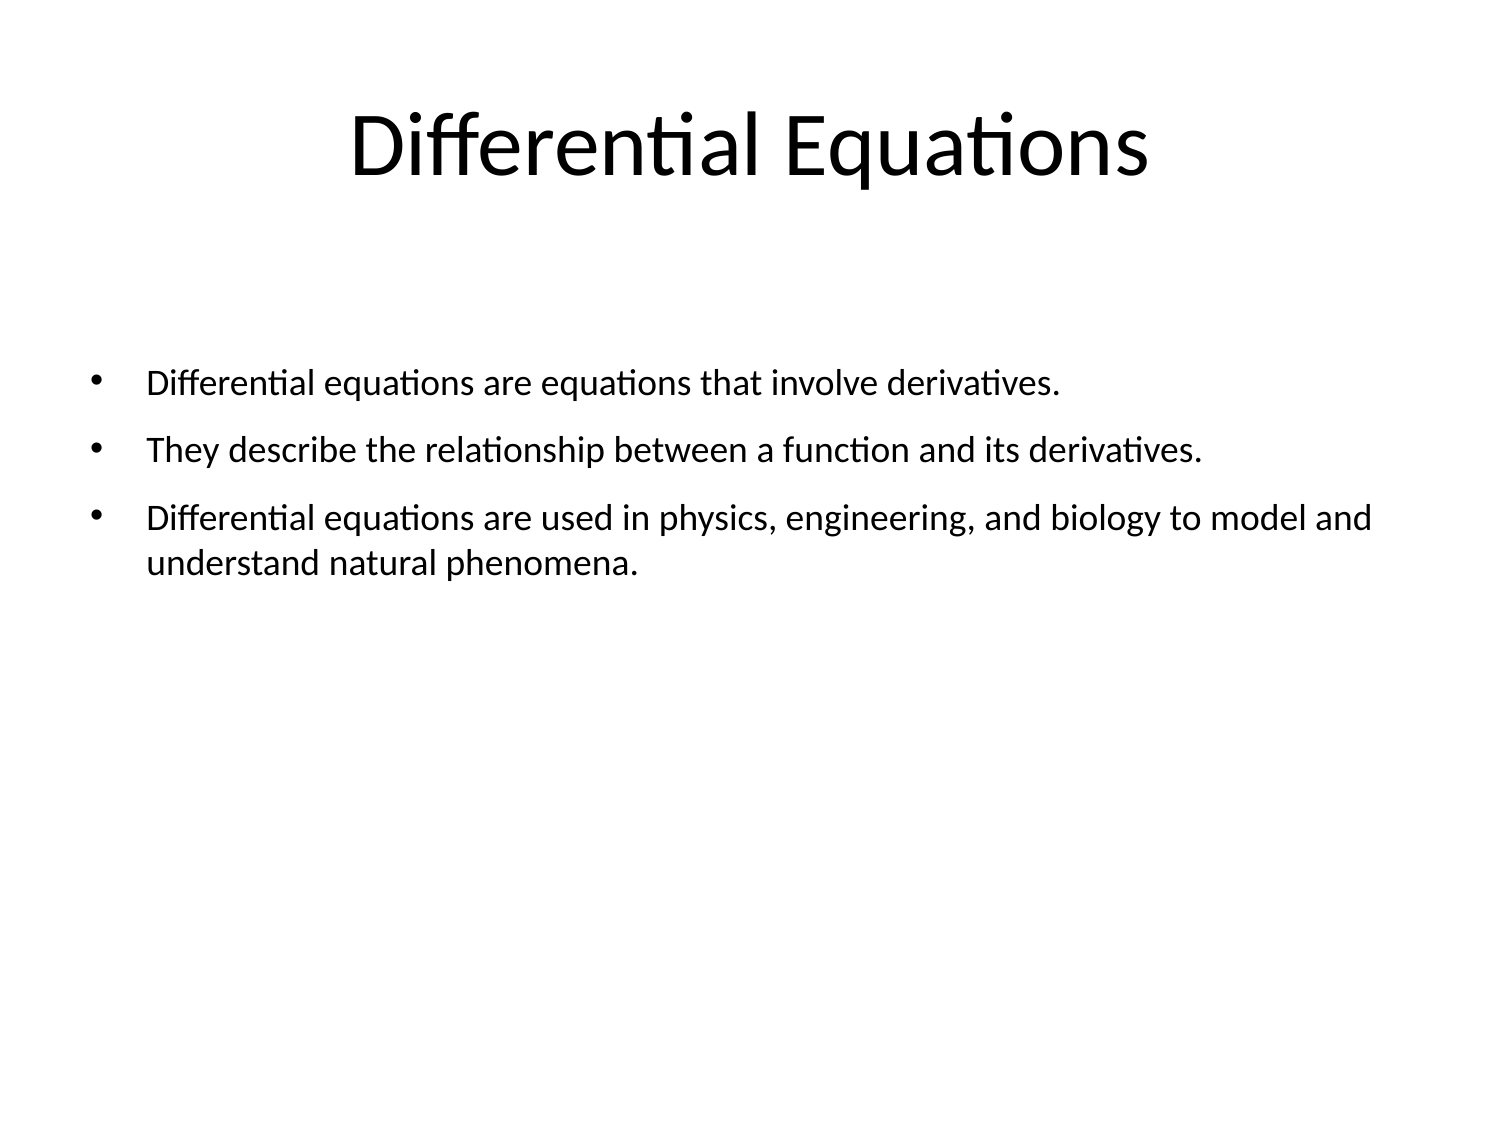

# Differential Equations

Differential equations are equations that involve derivatives.
They describe the relationship between a function and its derivatives.
Differential equations are used in physics, engineering, and biology to model and understand natural phenomena.